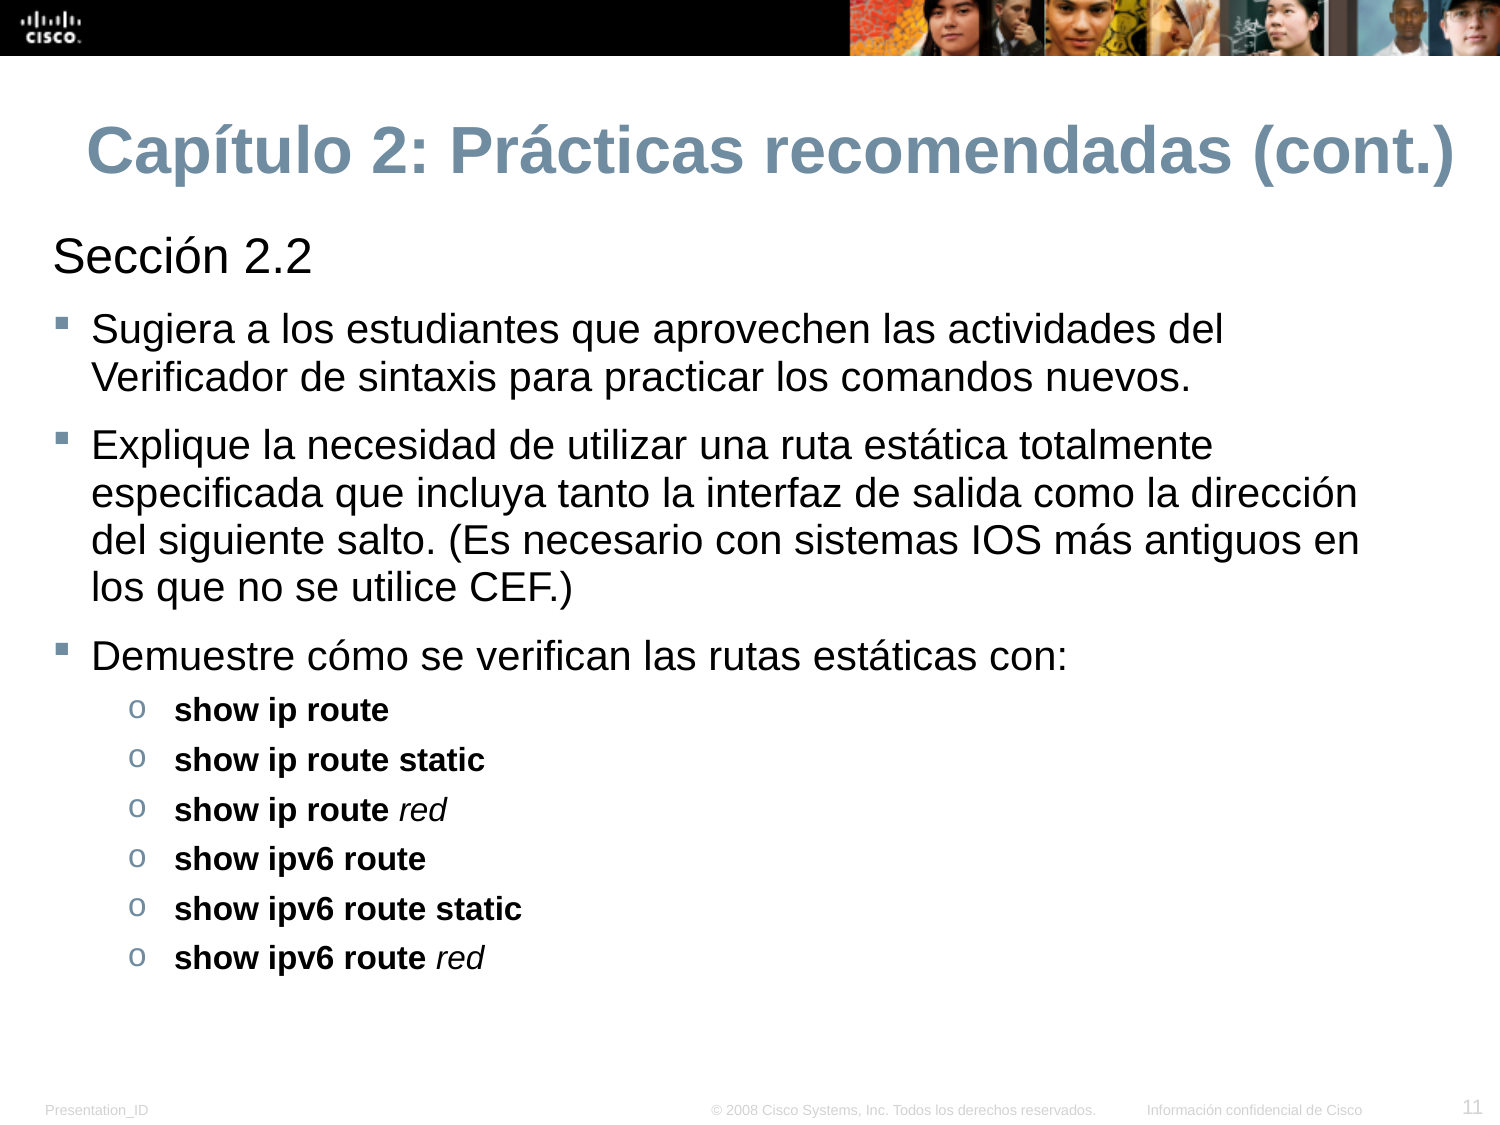

Capítulo 2: Prácticas recomendadas (cont.)
Sección 2.2
Sugiera a los estudiantes que aprovechen las actividades del Verificador de sintaxis para practicar los comandos nuevos.
Explique la necesidad de utilizar una ruta estática totalmente especificada que incluya tanto la interfaz de salida como la dirección del siguiente salto. (Es necesario con sistemas IOS más antiguos en los que no se utilice CEF.)
Demuestre cómo se verifican las rutas estáticas con:
show ip route
show ip route static
show ip route red
show ipv6 route
show ipv6 route static
show ipv6 route red